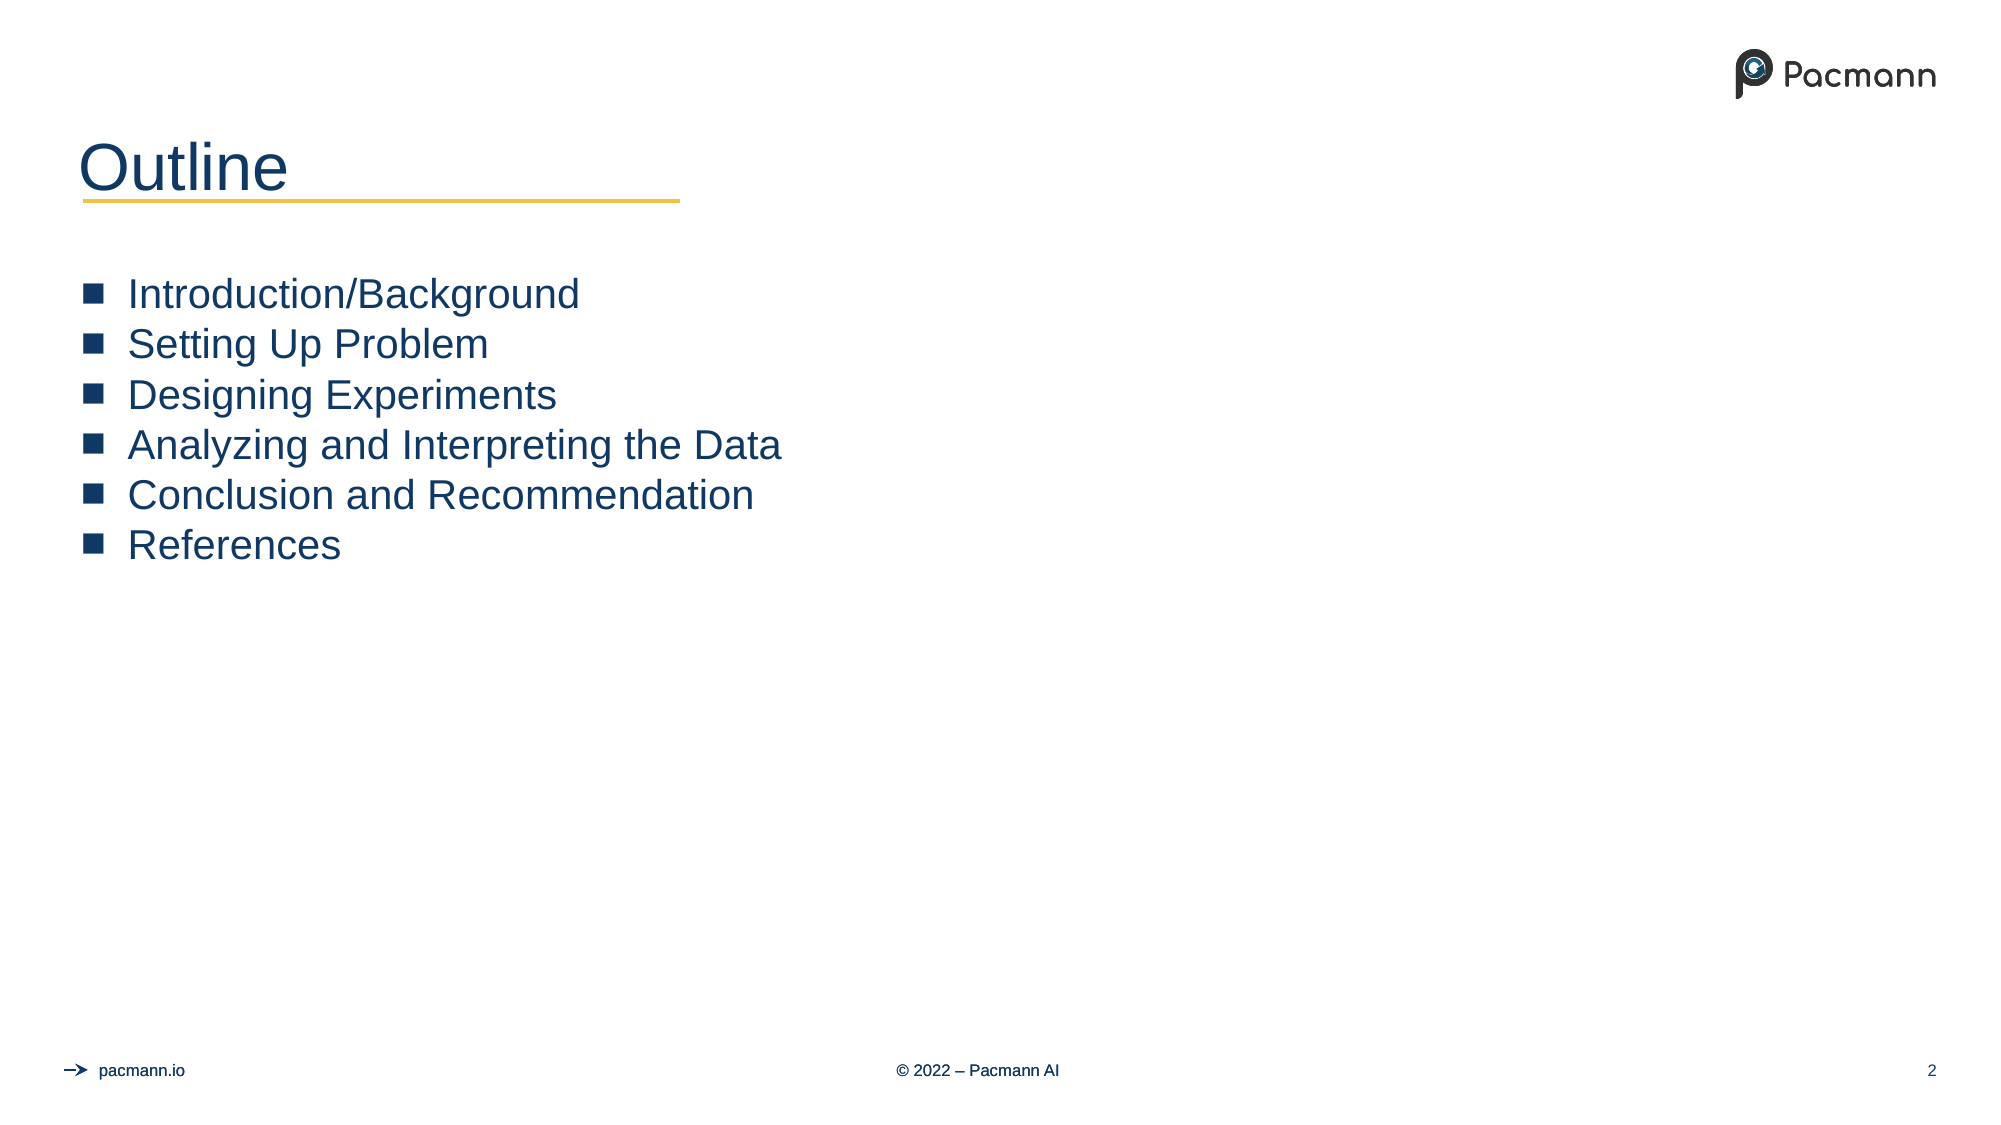

# Outline
Introduction/Background
Setting Up Problem
Designing Experiments
Analyzing and Interpreting the Data
Conclusion and Recommendation
References